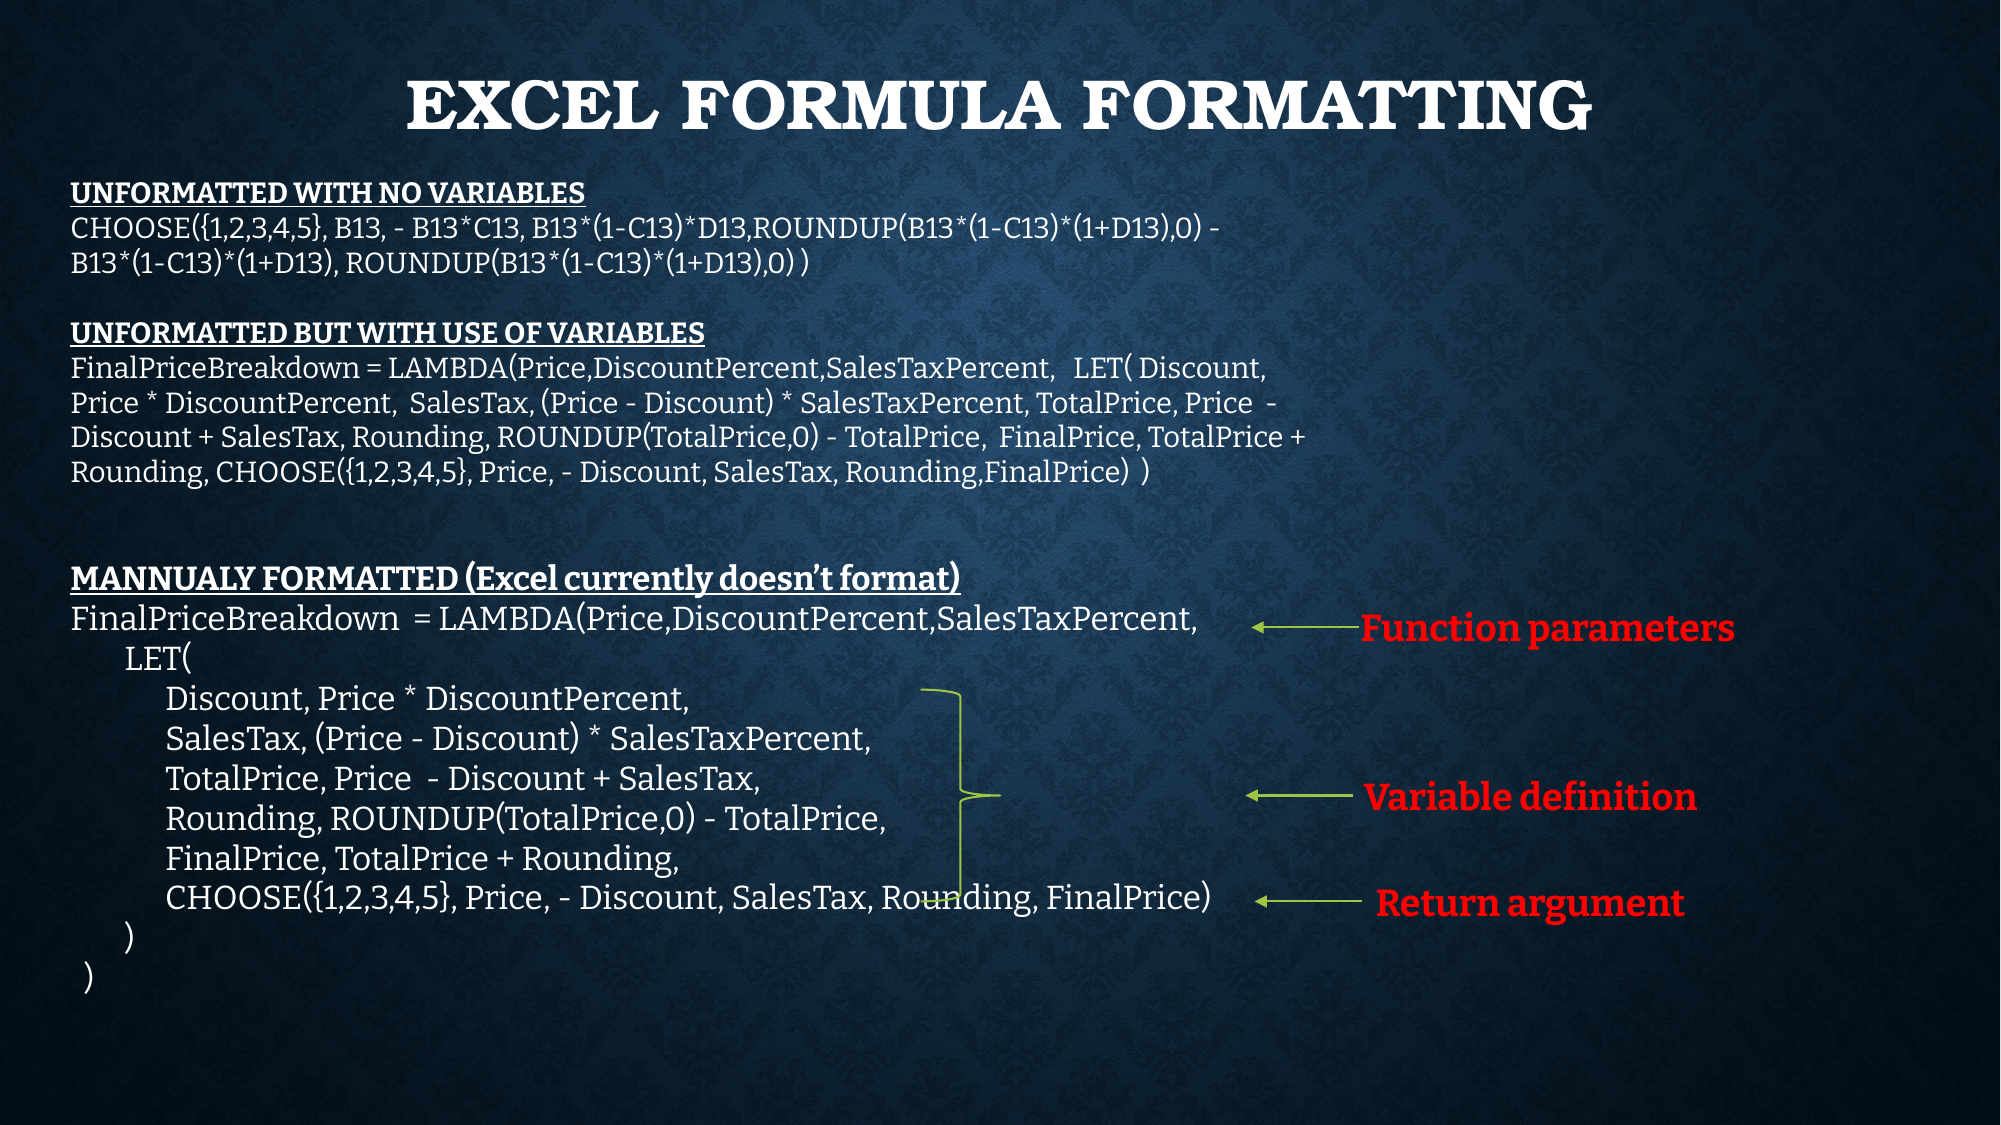

# Excel Formula Formatting
UNFORMATTED WITH NO VARIABLES
CHOOSE({1,2,3,4,5}, B13, - B13*C13, B13*(1-C13)*D13,ROUNDUP(B13*(1-C13)*(1+D13),0) - B13*(1-C13)*(1+D13), ROUNDUP(B13*(1-C13)*(1+D13),0) )

UNFORMATTED BUT WITH USE OF VARIABLES
FinalPriceBreakdown = LAMBDA(Price,DiscountPercent,SalesTaxPercent,   LET( Discount, Price * DiscountPercent,  SalesTax, (Price - Discount) * SalesTaxPercent, TotalPrice, Price  - Discount + SalesTax, Rounding, ROUNDUP(TotalPrice,0) - TotalPrice,  FinalPrice, TotalPrice + Rounding, CHOOSE({1,2,3,4,5}, Price, - Discount, SalesTax, Rounding,FinalPrice)  )
MANNUALY FORMATTED (Excel currently doesn’t format)
FinalPriceBreakdown  = LAMBDA(Price,DiscountPercent,SalesTaxPercent,
        LET(
              Discount, Price * DiscountPercent,
              SalesTax, (Price - Discount) * SalesTaxPercent,
              TotalPrice, Price  - Discount + SalesTax,
              Rounding, ROUNDUP(TotalPrice,0) - TotalPrice,
              FinalPrice, TotalPrice + Rounding,
              CHOOSE({1,2,3,4,5}, Price, - Discount, SalesTax, Rounding, FinalPrice)
        )
  )
Function parameters

Variable definition
Return argument